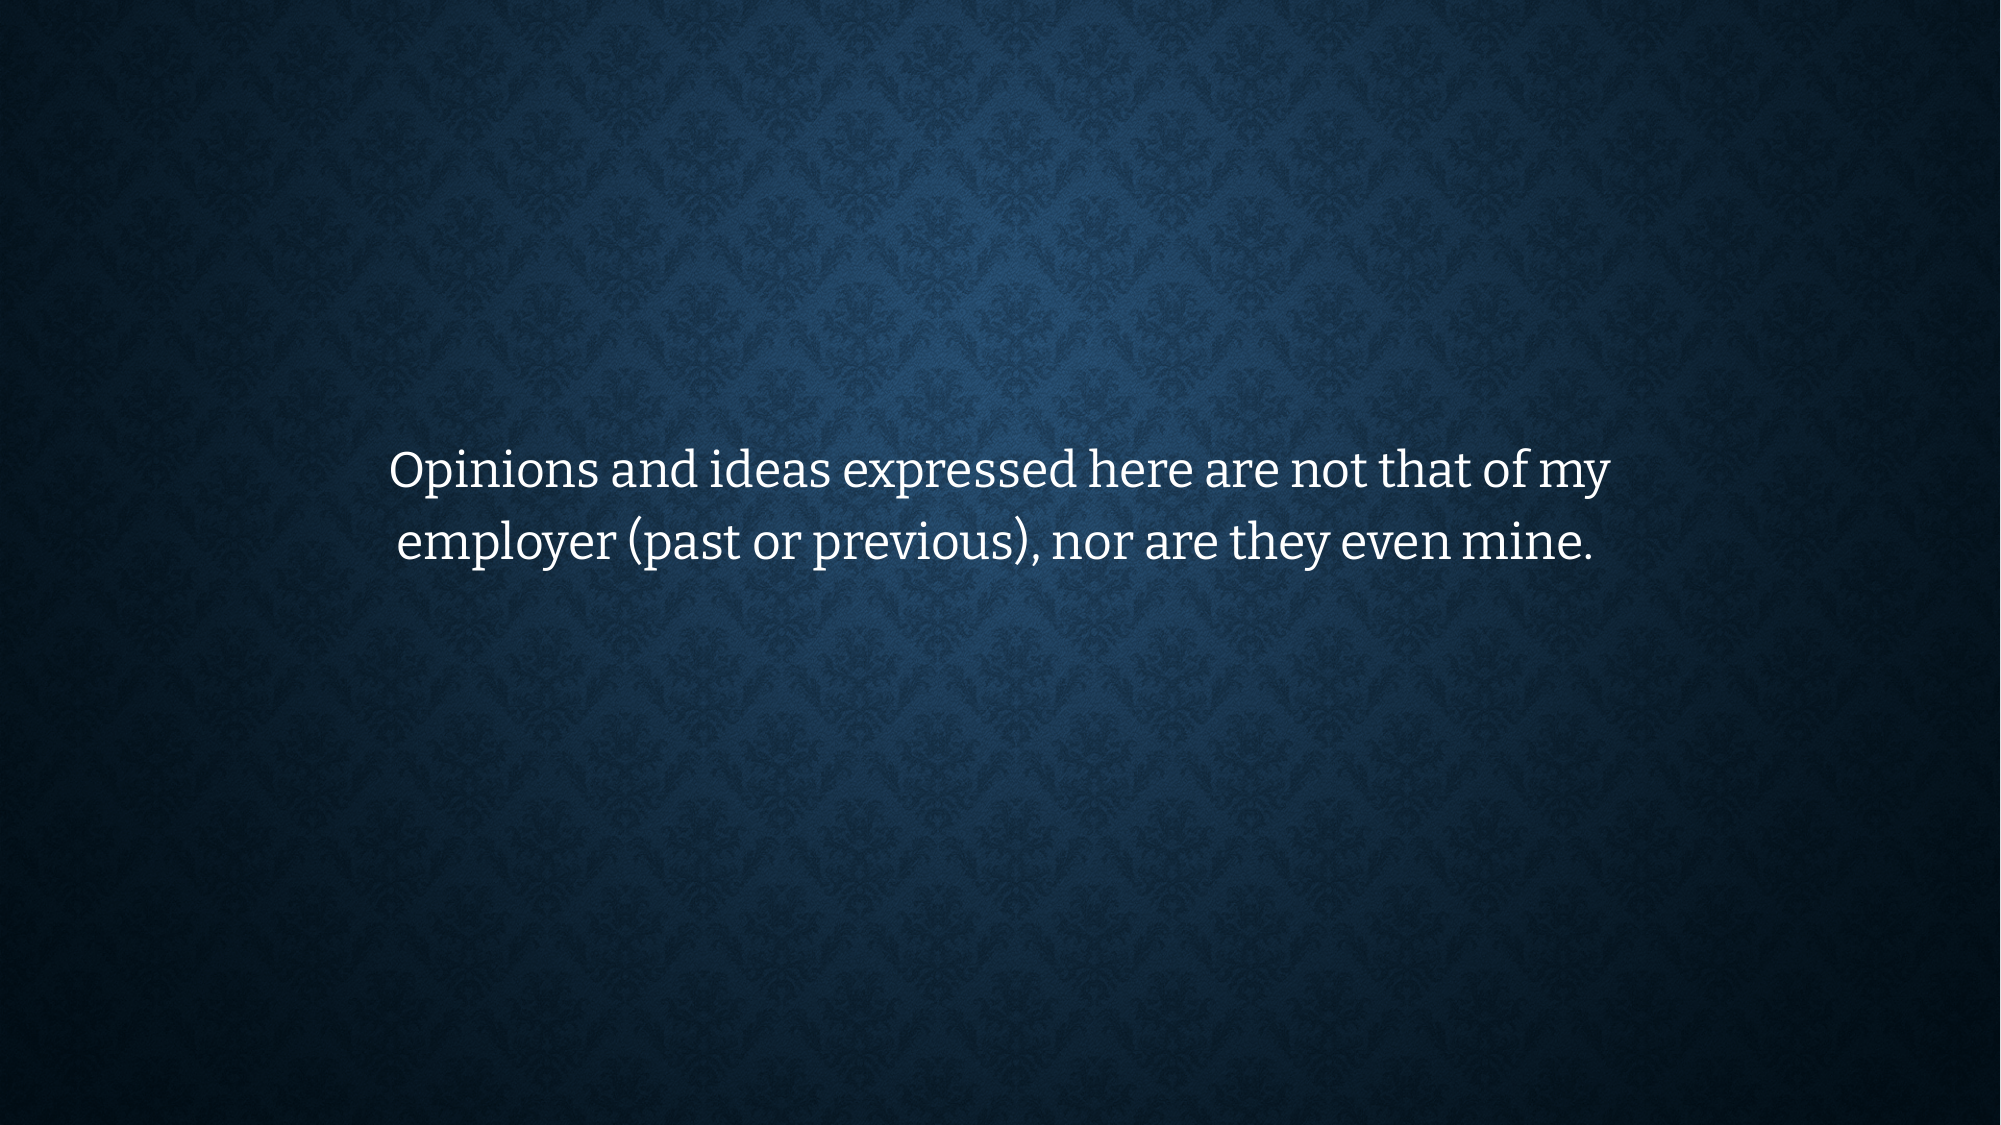

#
Opinions and ideas expressed here are not that of my employer (past or previous), nor are they even mine.